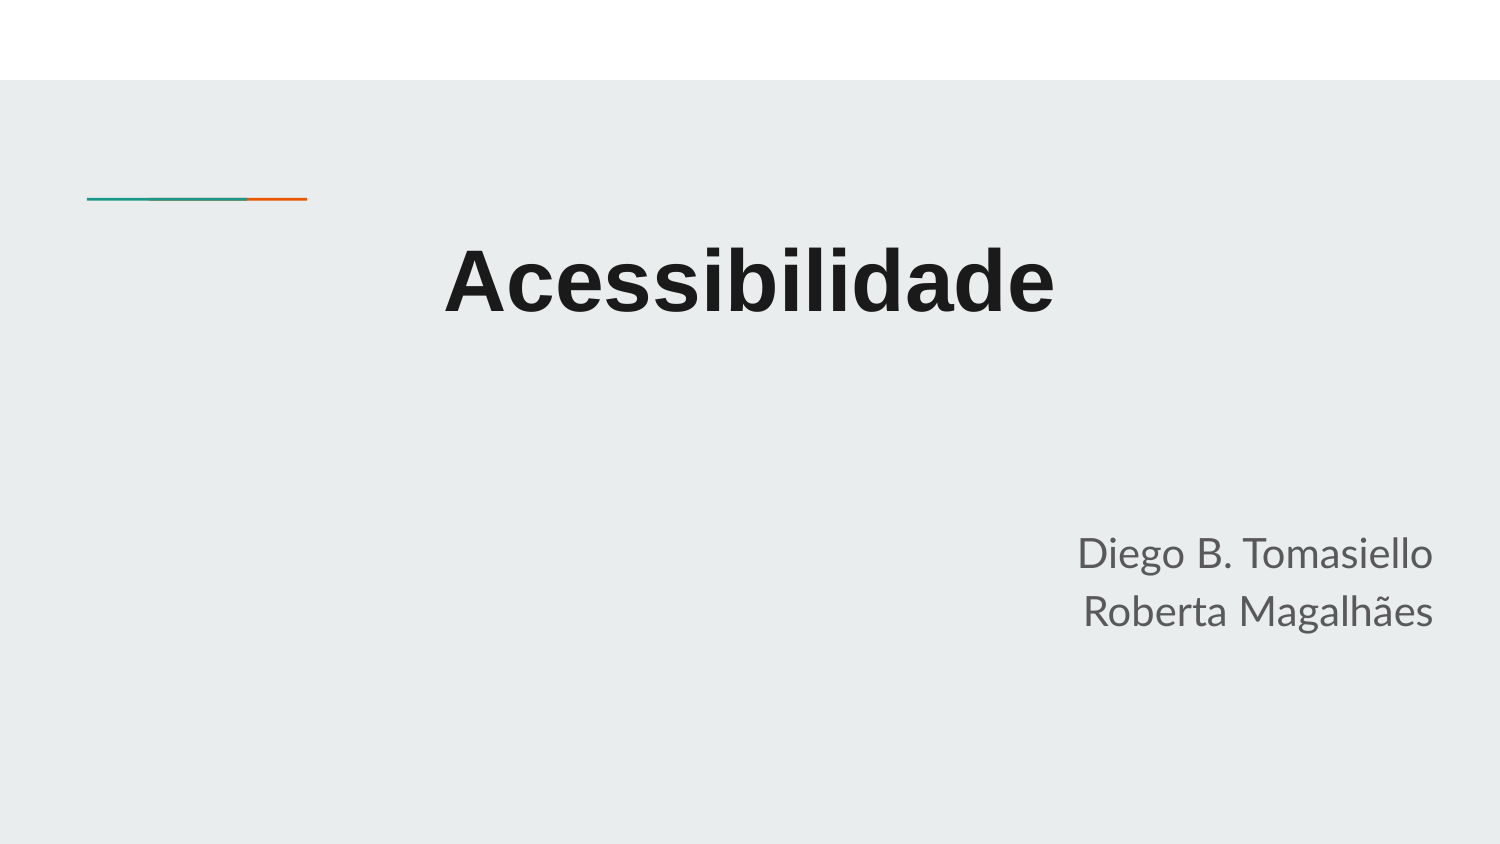

# Acessibilidade

Diego B. Tomasiello
Roberta Magalhães